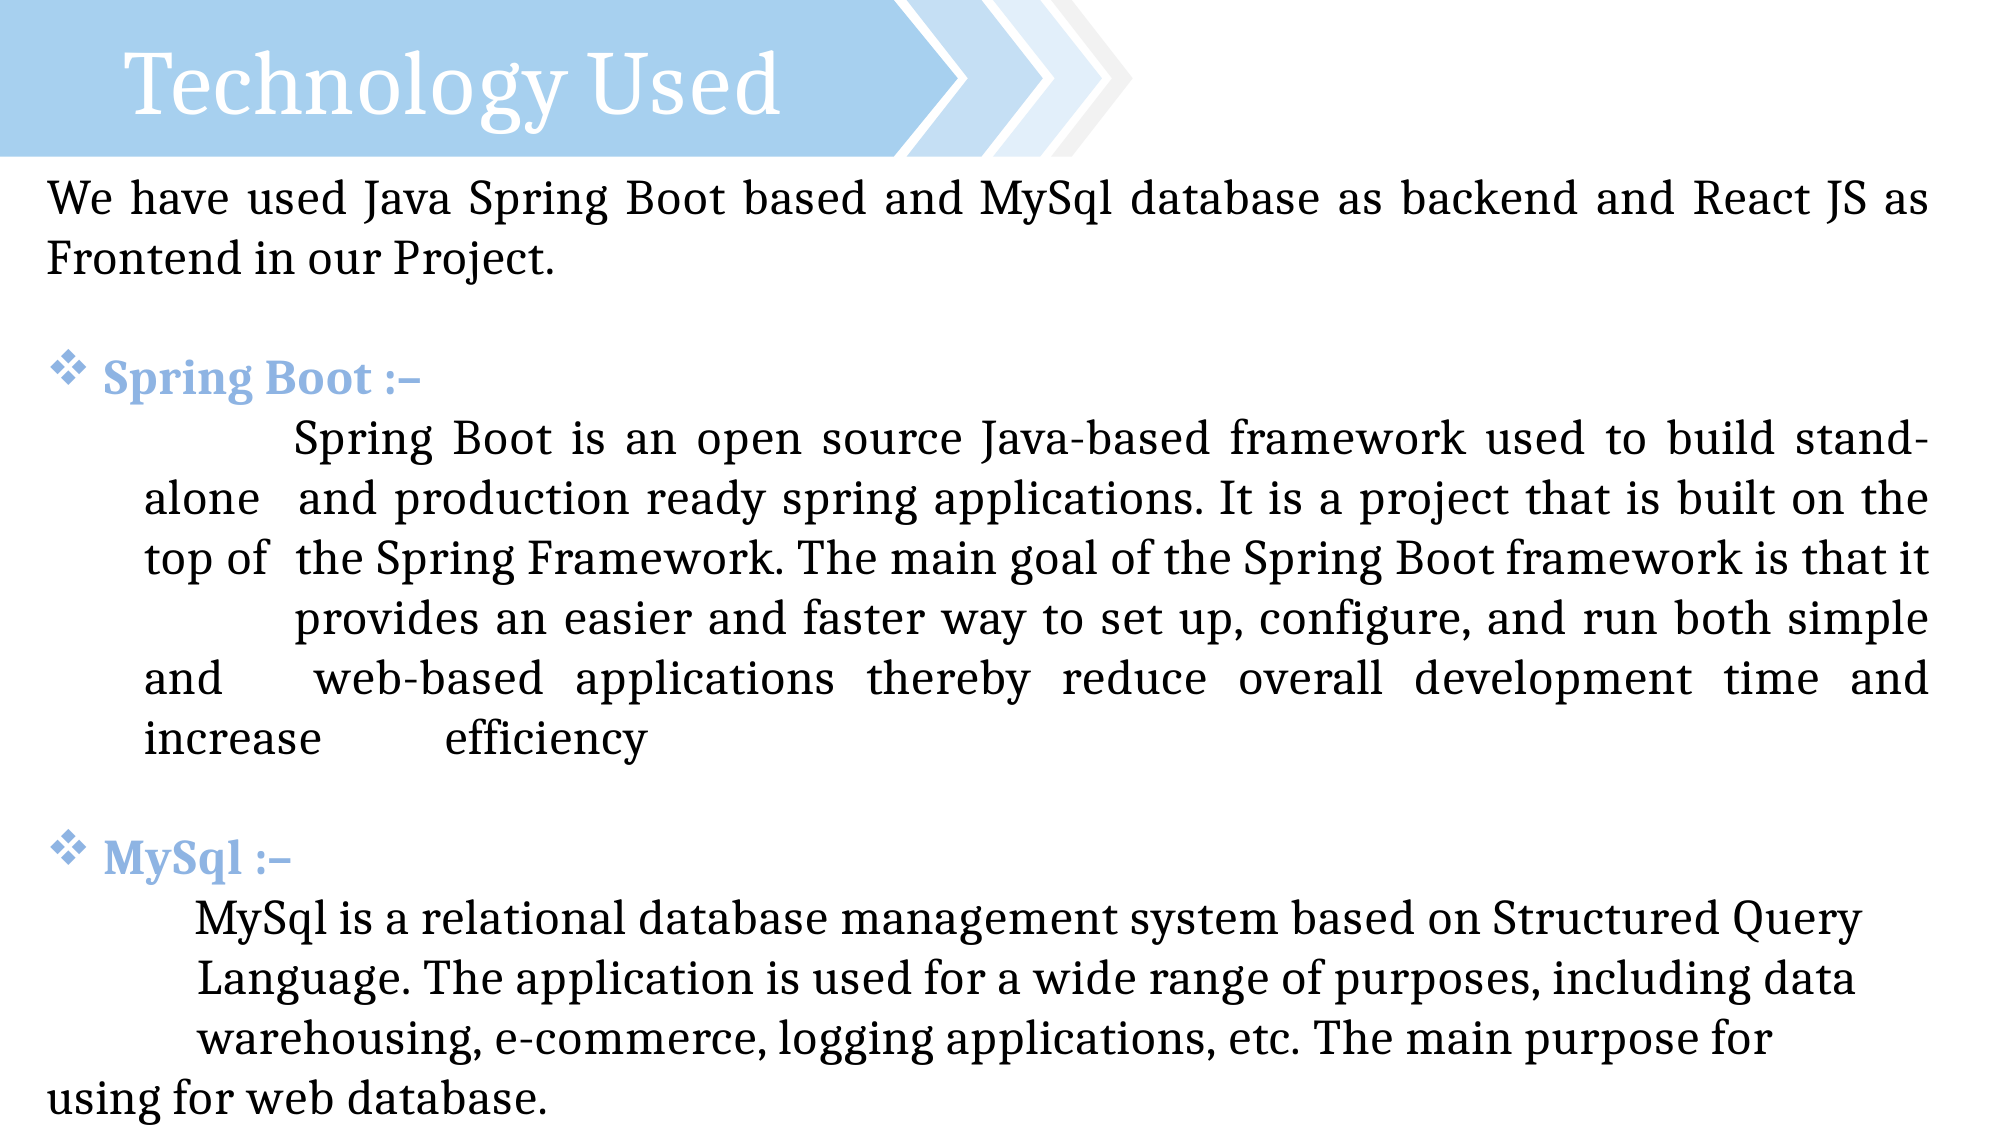

Technology Used

We have used Java Spring Boot based and MySql database as backend and React JS as Frontend in our Project.

 Spring Boot :–
	Spring Boot is an open source Java-based framework used to build stand-alone 	and production ready spring applications. It is a project that is built on the top of 	the Spring Framework. The main goal of the Spring Boot framework is that it 	provides an easier and faster way to set up, configure, and run both simple and 	web-based applications thereby reduce overall development time and increase 	efficiency

 MySql :–
         	MySql is a relational database management system based on Structured Query 	Language. The application is used for a wide range of purposes, including data 	warehousing, e-commerce, logging applications, etc. The main purpose for 	using for web database.